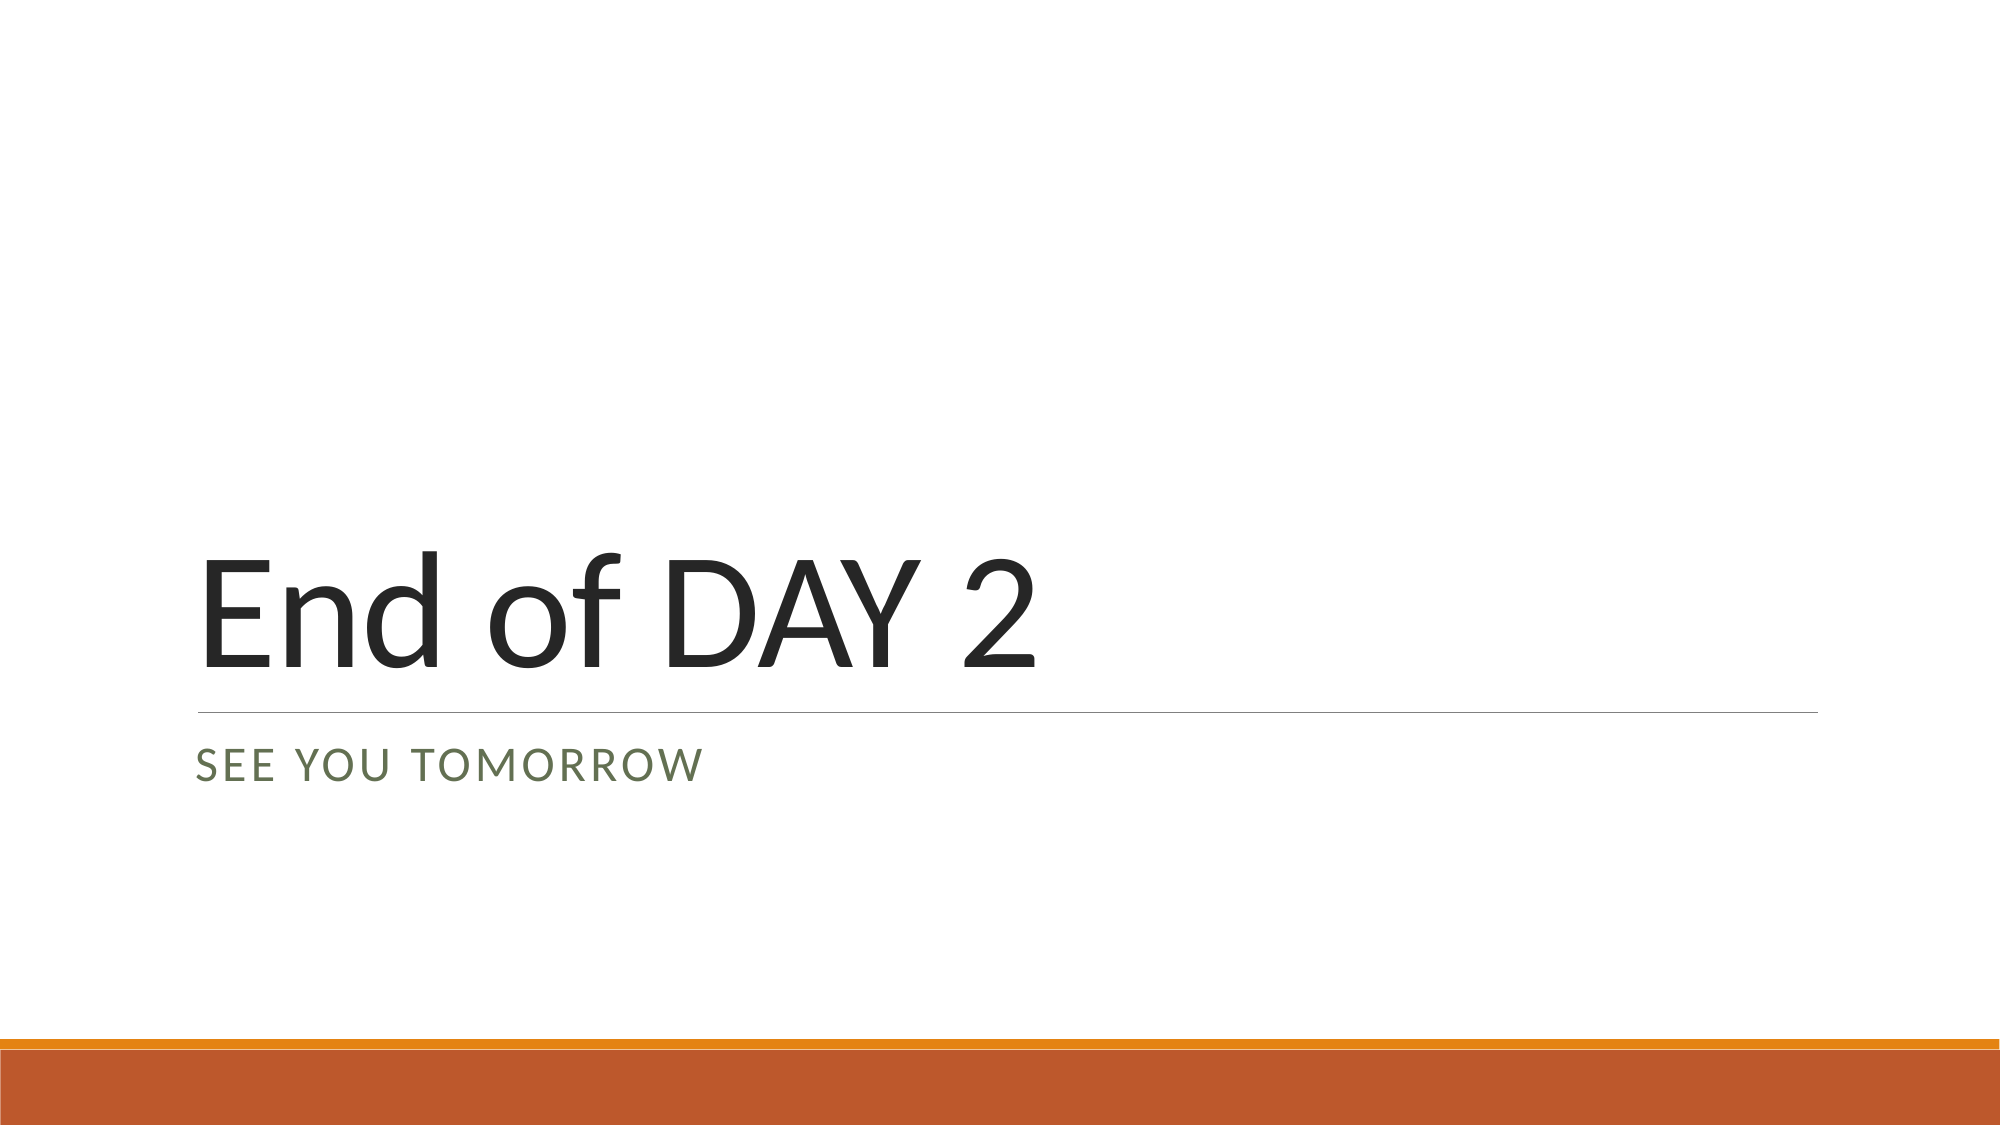

# End of DAY 2
See you tomorrow